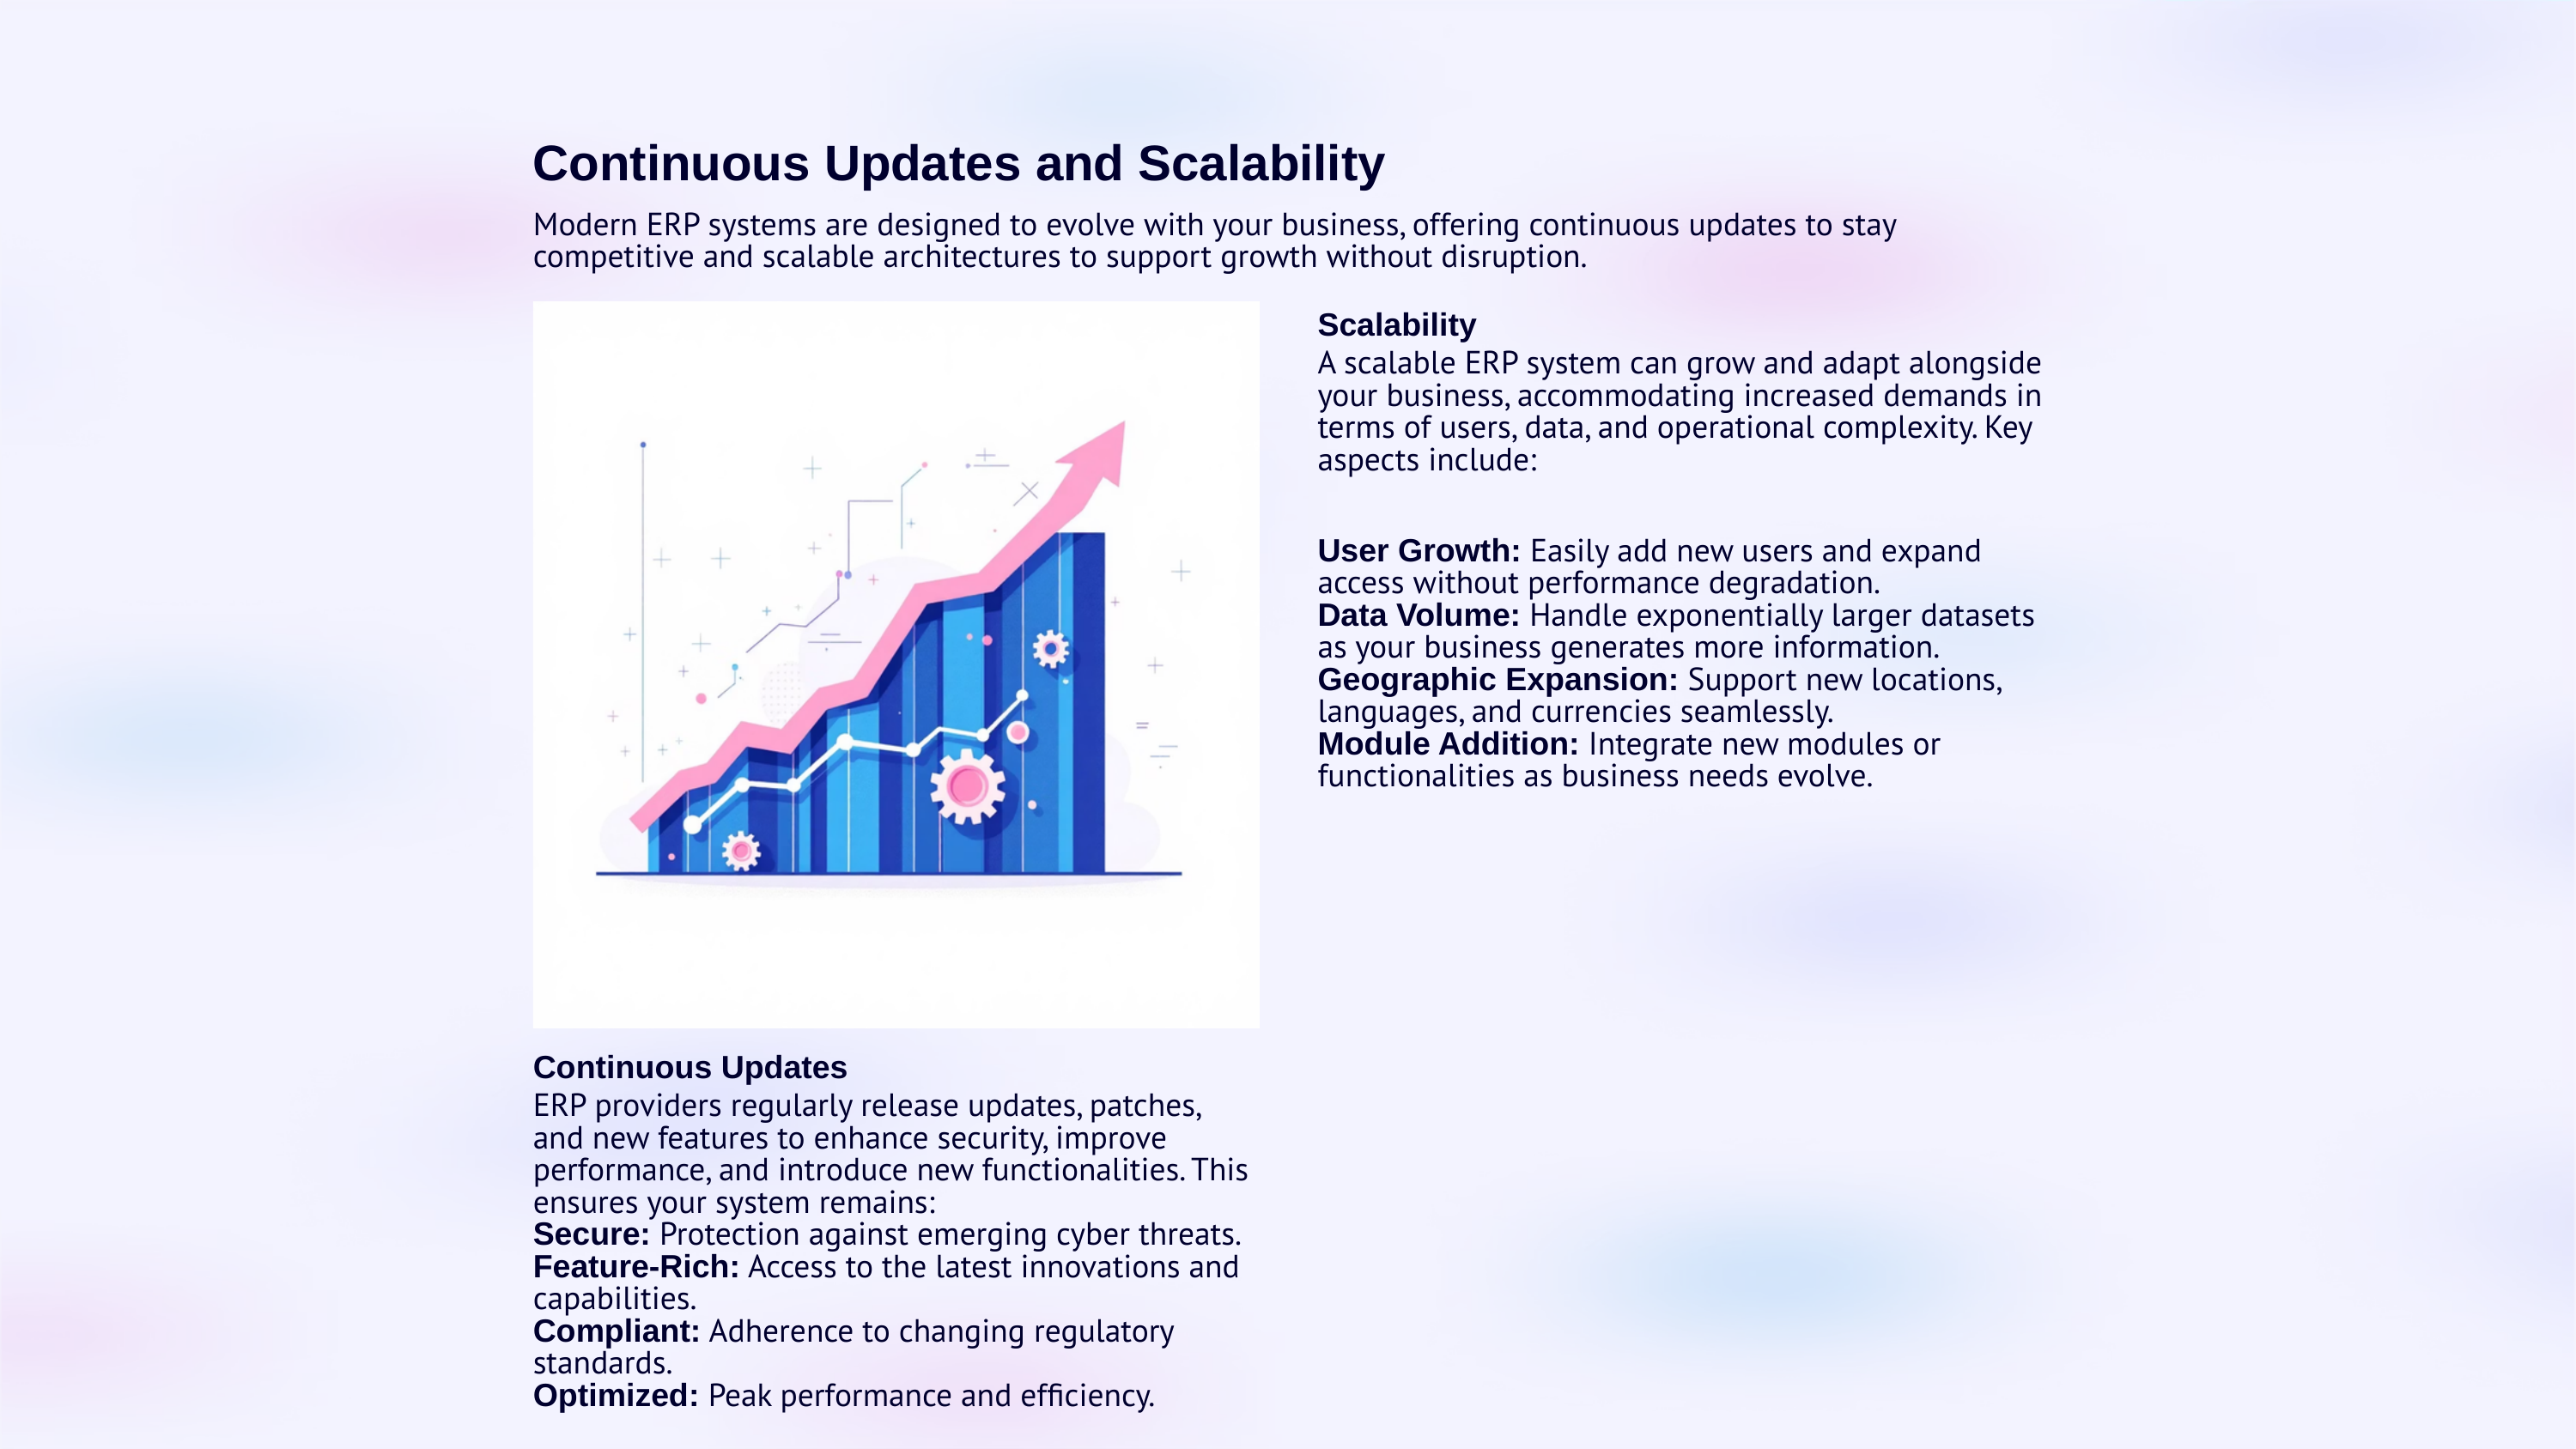

Continuous Updates and Scalability
Modern ERP systems are designed to evolve with your business, offering continuous updates to stay competitive and scalable architectures to support growth without disruption.
Scalability

A scalable ERP system can grow and adapt alongside your business, accommodating increased demands in terms of users, data, and operational complexity. Key aspects include:
User Growth: Easily add new users and expand access without performance degradation.
Data Volume: Handle exponentially larger datasets as your business generates more information.
Geographic Expansion: Support new locations, languages, and currencies seamlessly.
Module Addition: Integrate new modules or functionalities as business needs evolve.
Continuous Updates
ERP providers regularly release updates, patches, and new features to enhance security, improve performance, and introduce new functionalities. This ensures your system remains:
Secure: Protection against emerging cyber threats.
Feature-Rich: Access to the latest innovations and capabilities.
Compliant: Adherence to changing regulatory standards.
Optimized: Peak performance and efficiency.